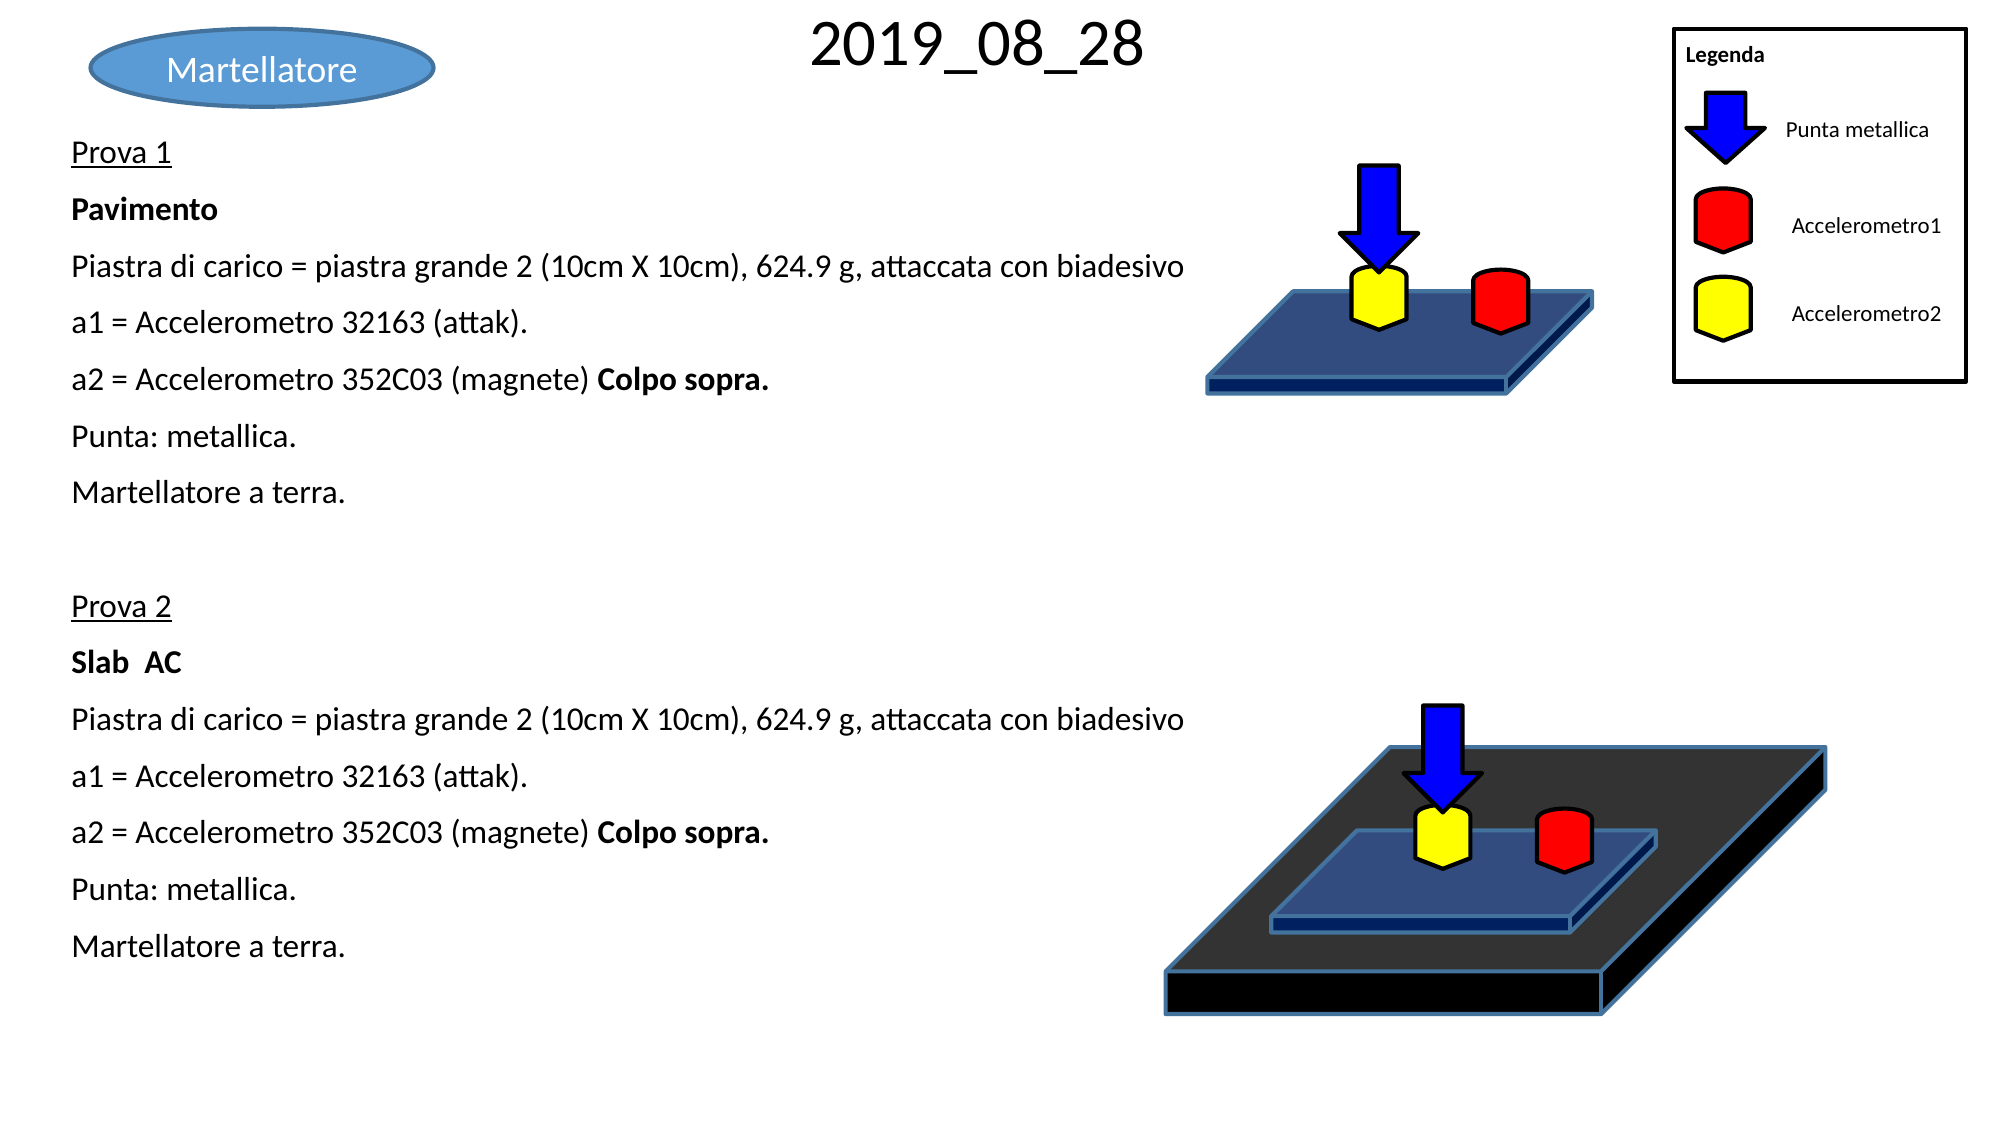

2019_08_28
Martellatore

Legenda

Accelerometro1

Punta metallica
Prova 1
Pavimento
Piastra di carico = piastra grande 2 (10cm X 10cm), 624.9 g, attaccata con biadesivo
a1 = Accelerometro 32163 (attak).
a2 = Accelerometro 352C03 (magnete) Colpo sopra.
Punta: metallica.
Martellatore a terra.

Prova 2
Slab  AC
Piastra di carico = piastra grande 2 (10cm X 10cm), 624.9 g, attaccata con biadesivo
a1 = Accelerometro 32163 (attak).
a2 = Accelerometro 352C03 (magnete) Colpo sopra.
Punta: metallica.
Martellatore a terra.

Accelerometro2